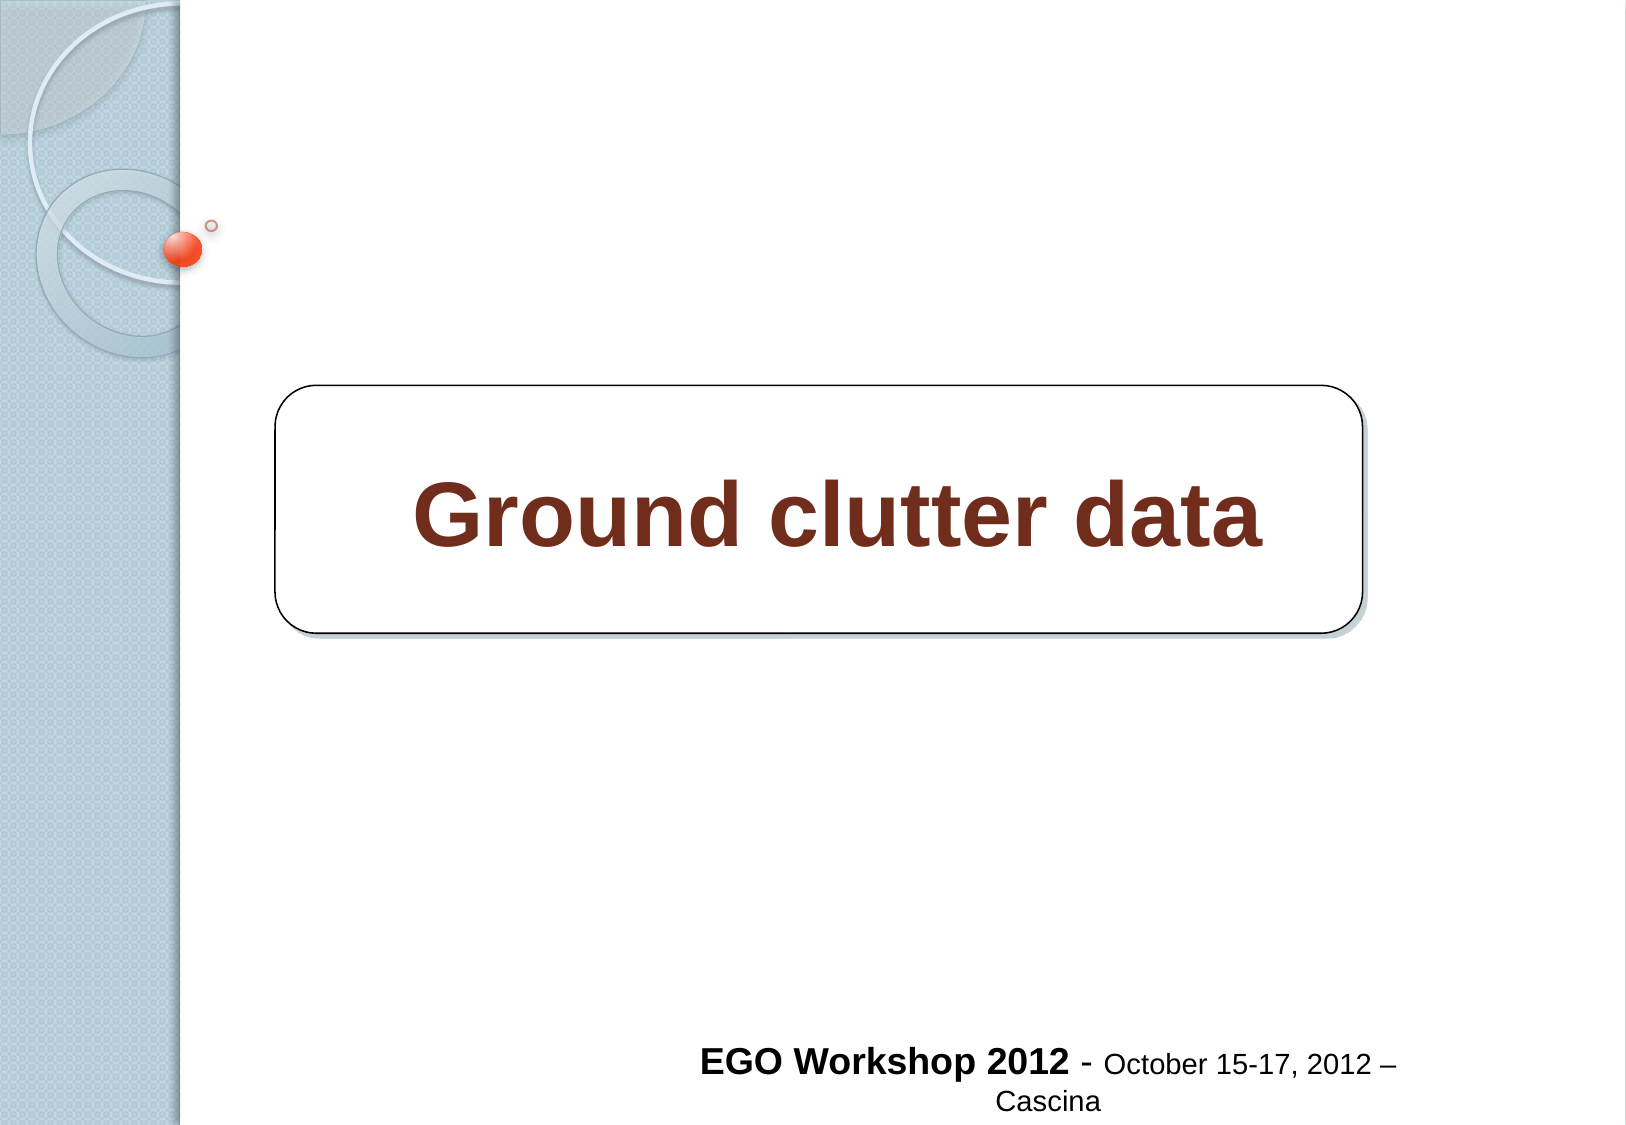

Ground clutter data
EGO Workshop 2012 - October 15-17, 2012 – Cascina